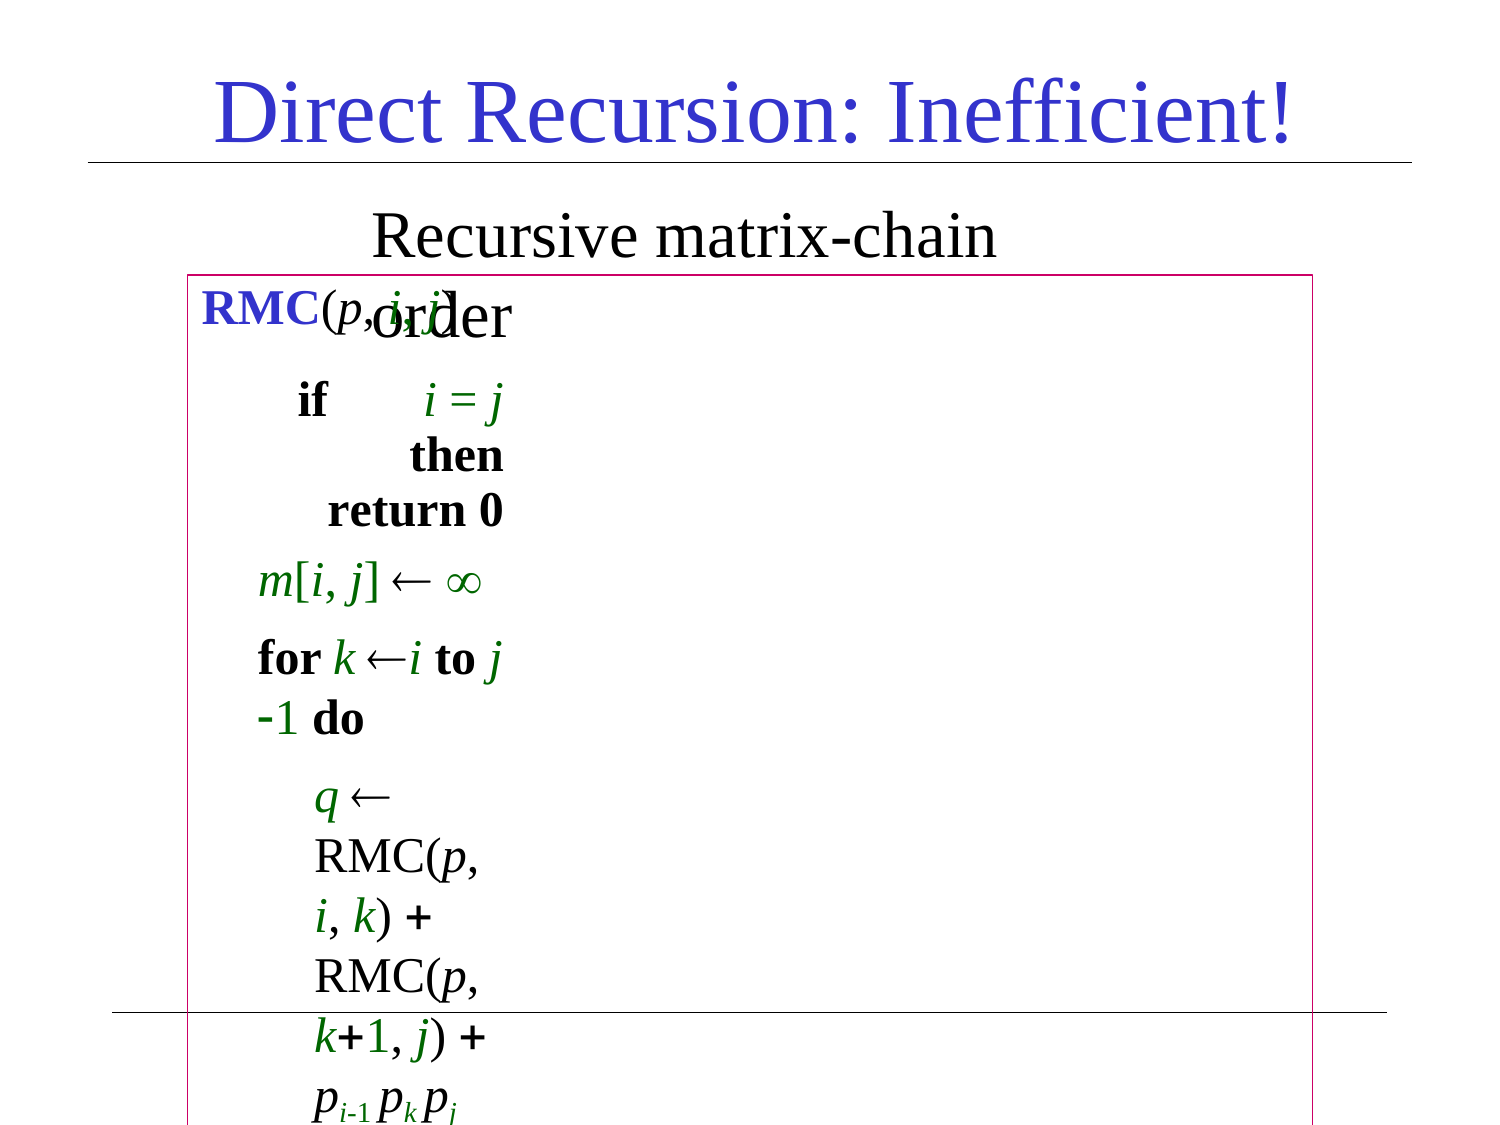

# Direct Recursion: Inefficient!

Recursive matrix-chain order
RMC(p, i, j)
if	i = j then return 0
m[i, j] ← ∞
for k ←i to j −1 do
q ← RMC(p, i, k) + RMC(p, k+1, j) + pi-1 pk pj
if q < m[i, j] then
m[i, j] ← q
return m[i, j]